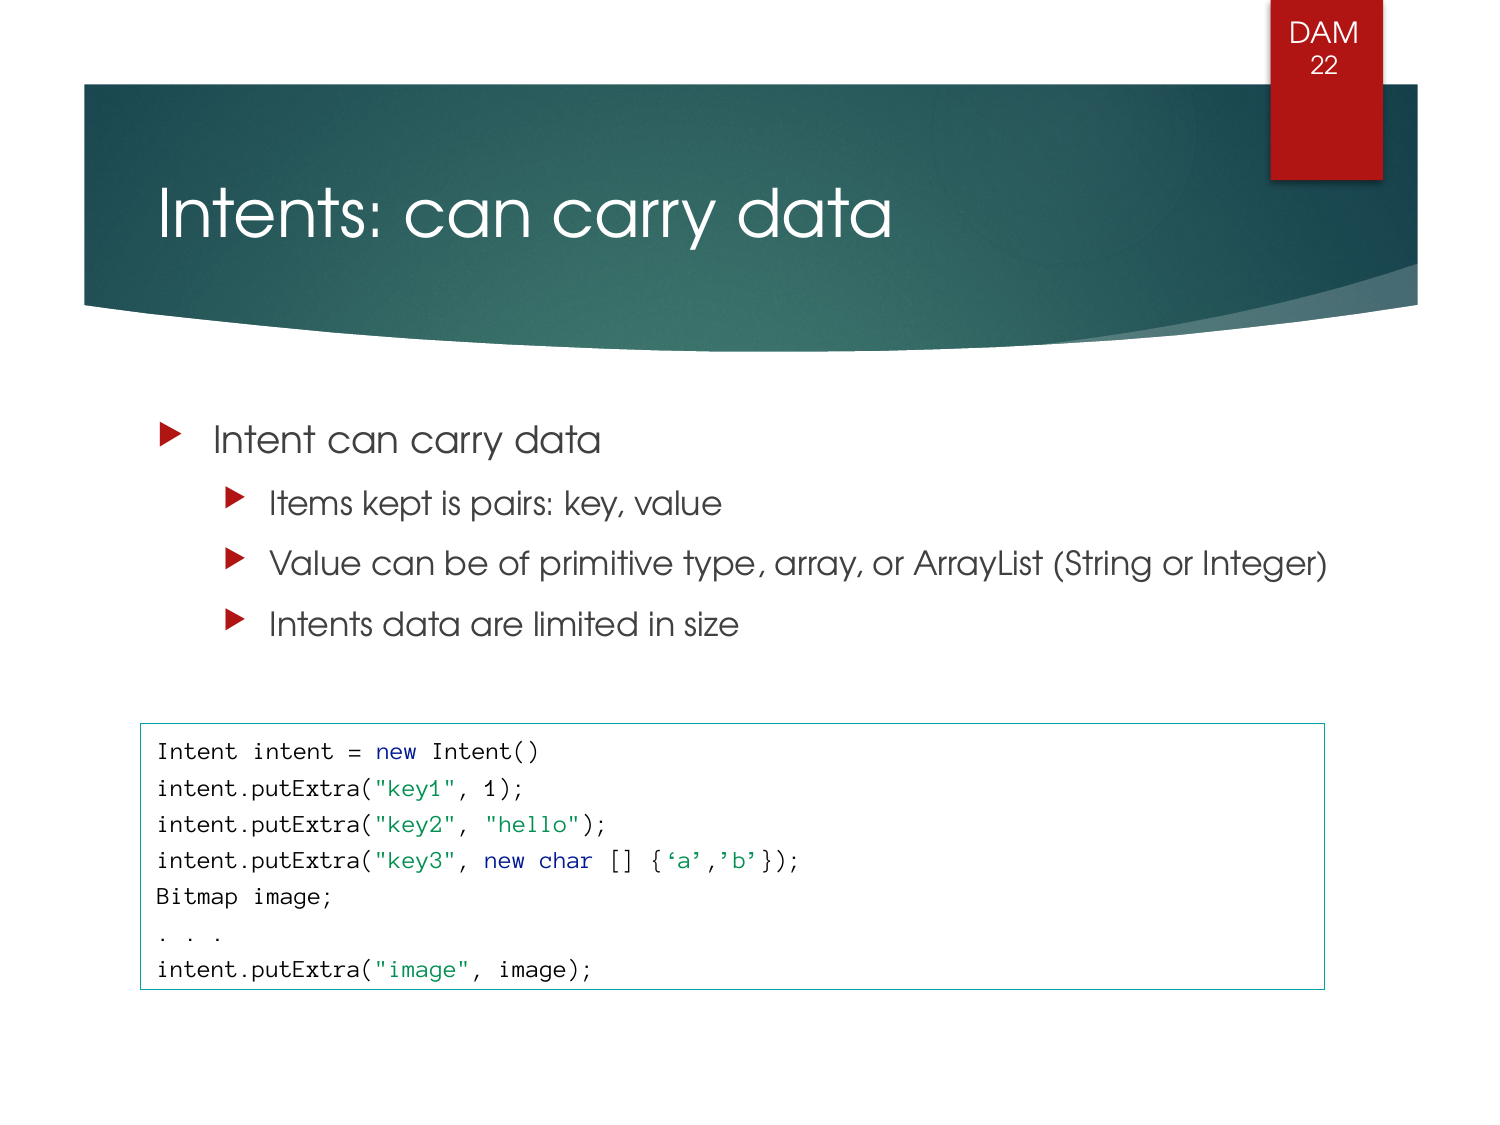

DAM
22
# Intents: can carry data
Intent can carry data
Items kept is pairs: key, value
Value can be of primitive type, array, or ArrayList (String or Integer)
Intents data are limited in size

Intent intent = new Intent()
intent.putExtra("key1", 1);
intent.putExtra("key2", "hello");
intent.putExtra("key3", new char [] {‘a’,’b’});
Bitmap image;
. . .
intent.putExtra("image", image);